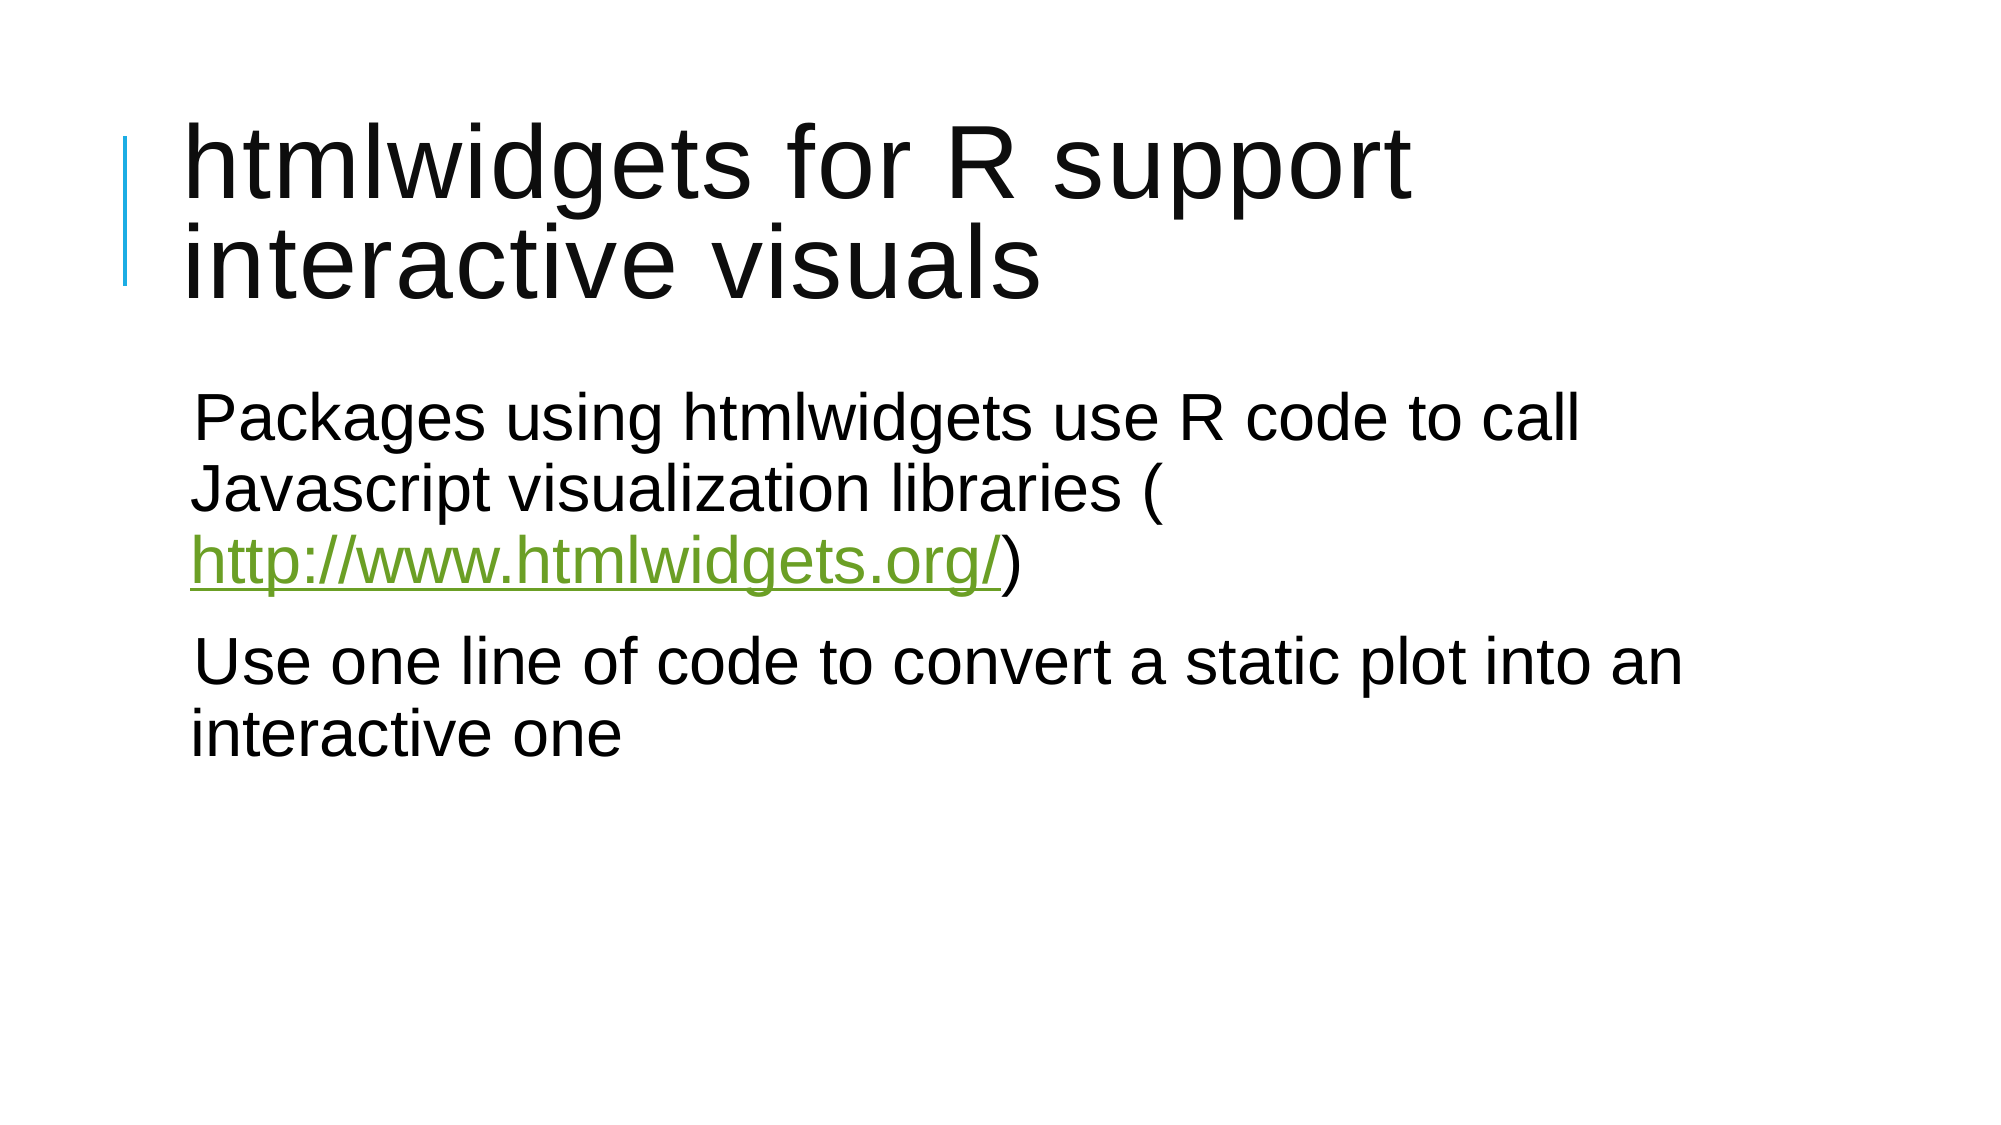

# htmlwidgets for R support interactive visuals
Packages using htmlwidgets use R code to call Javascript visualization libraries (http://www.htmlwidgets.org/)
Use one line of code to convert a static plot into an interactive one